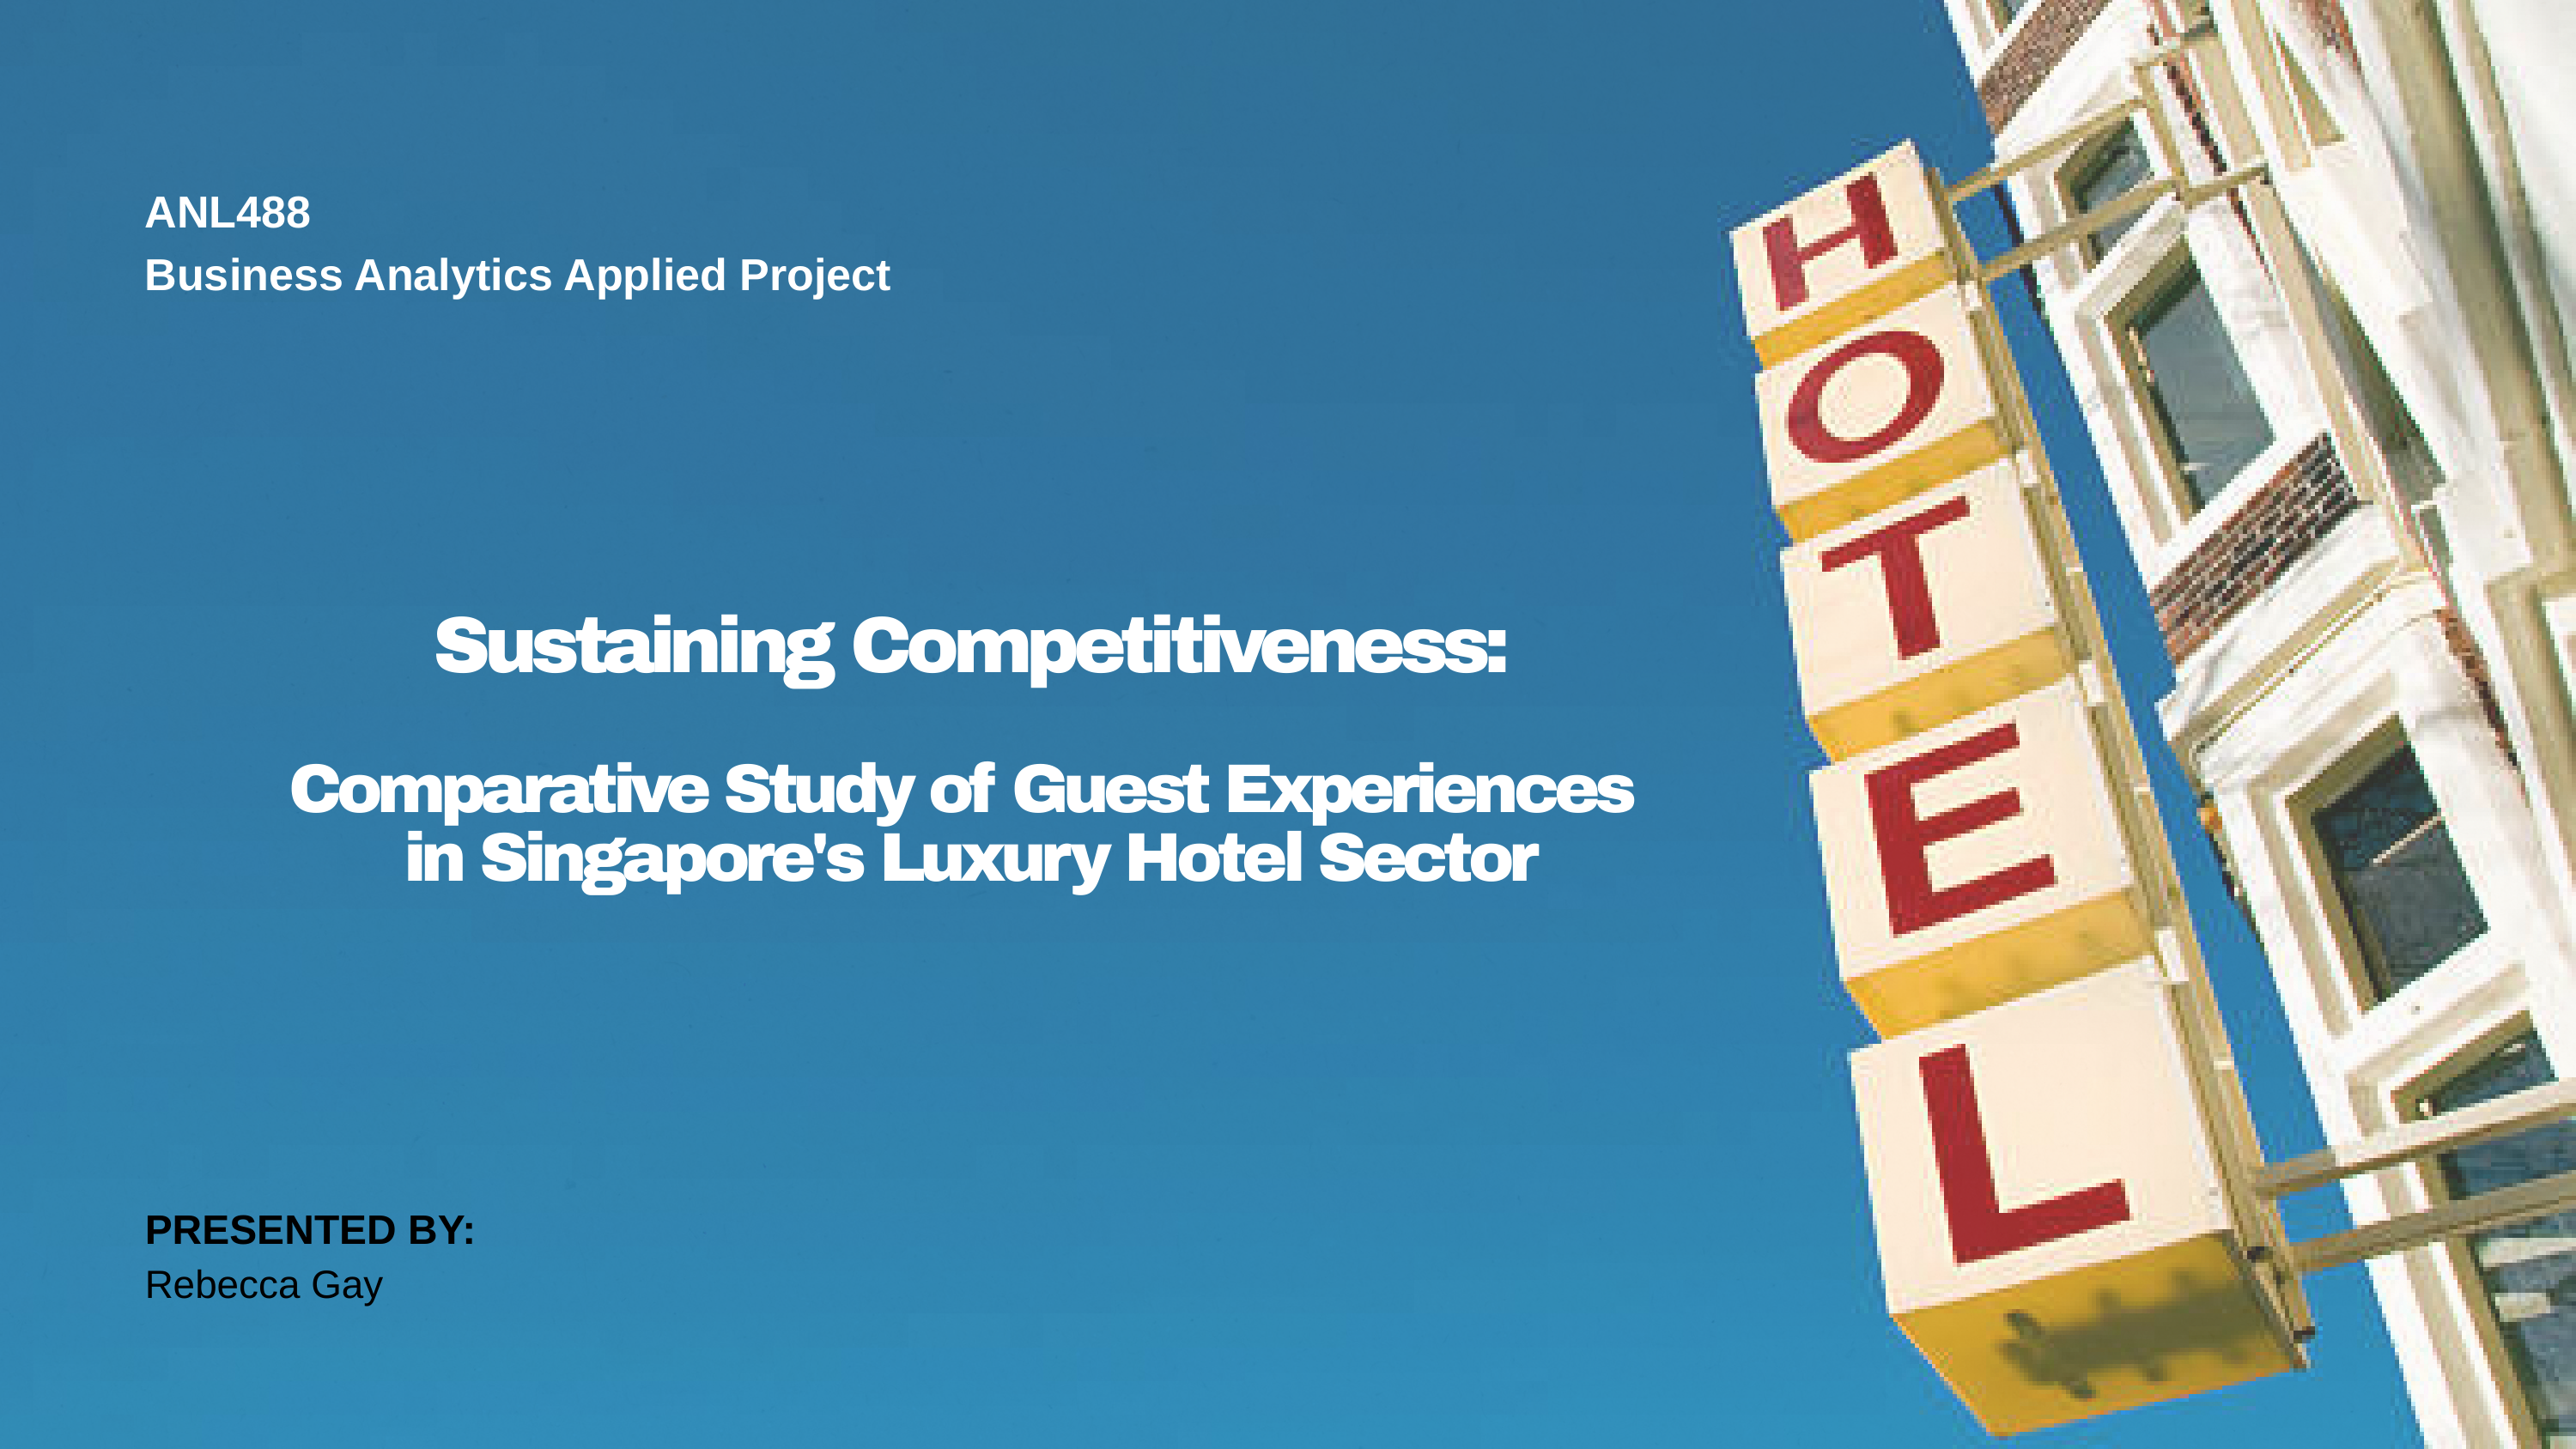

ANL488
Business Analytics Applied Project
Sustaining Competitiveness:

Comparative Study of Guest Experiences
in Singapore's Luxury Hotel Sector
PRESENTED BY:
Rebecca Gay